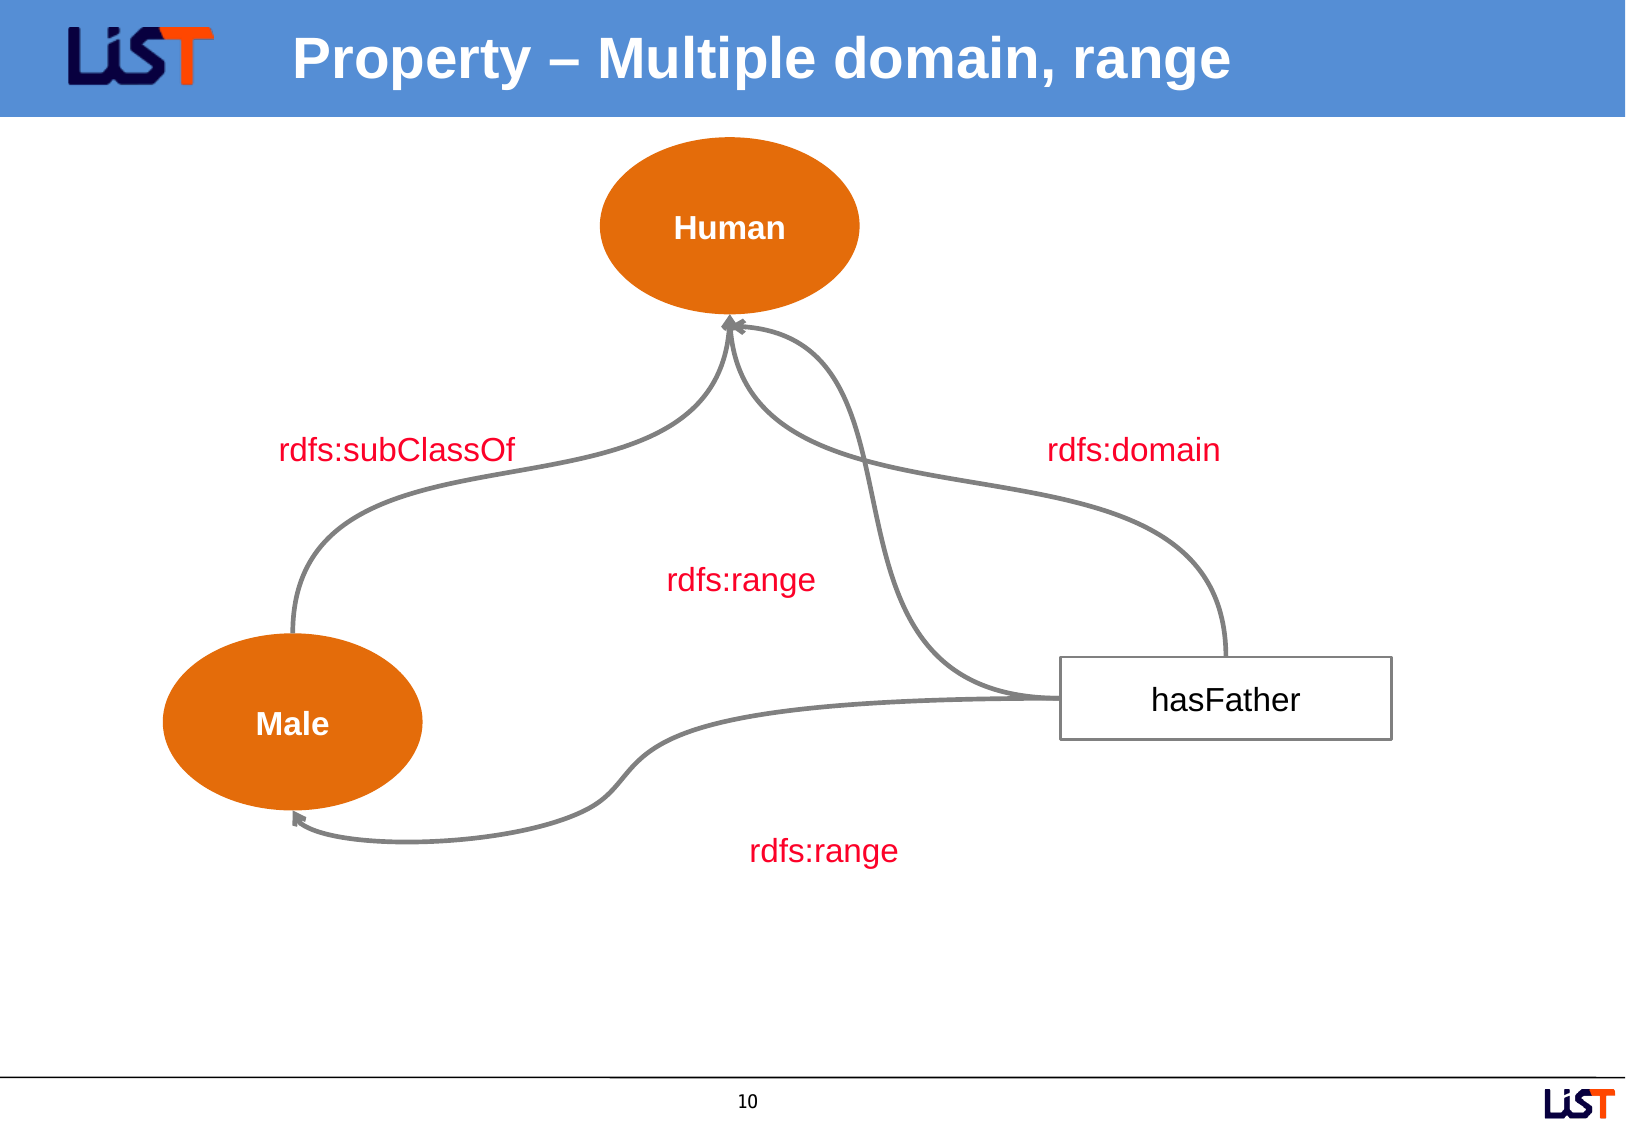

# Property – Multiple domain, range
Human
rdfs:subClassOf
rdfs:domain
rdfs:range
Male
hasFather
rdfs:range